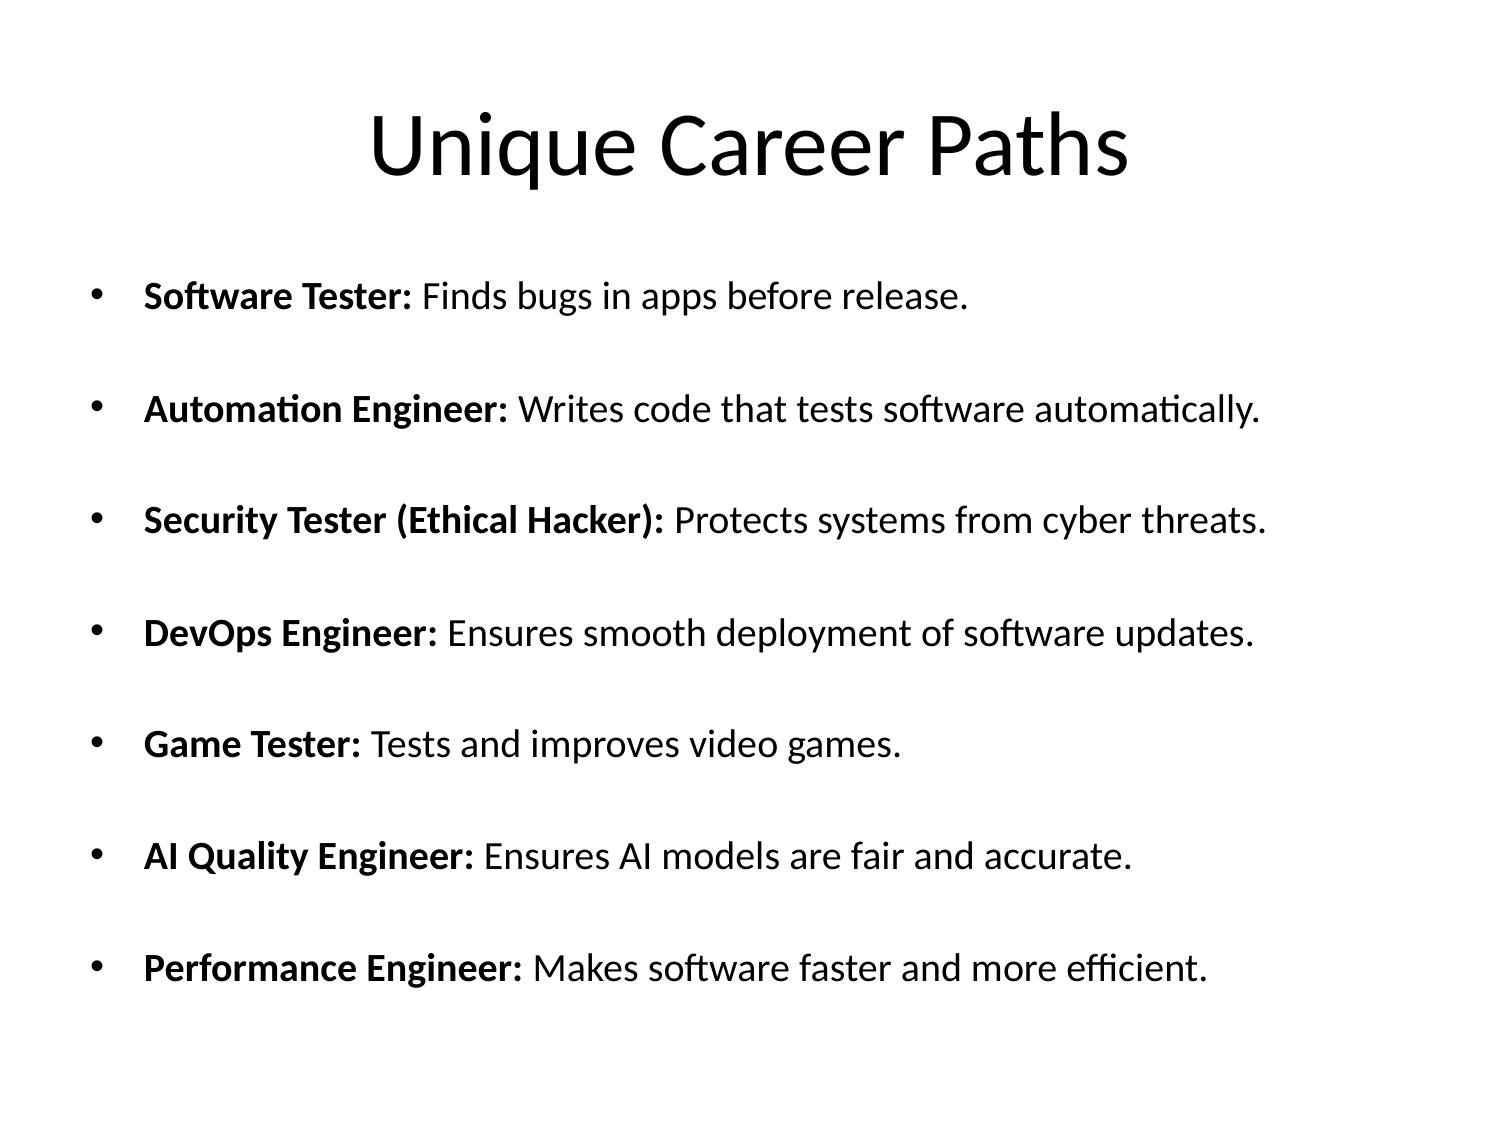

# Unique Career Paths
Software Tester: Finds bugs in apps before release.

Automation Engineer: Writes code that tests software automatically.

Security Tester (Ethical Hacker): Protects systems from cyber threats.

DevOps Engineer: Ensures smooth deployment of software updates.

Game Tester: Tests and improves video games.

AI Quality Engineer: Ensures AI models are fair and accurate.

Performance Engineer: Makes software faster and more efficient.